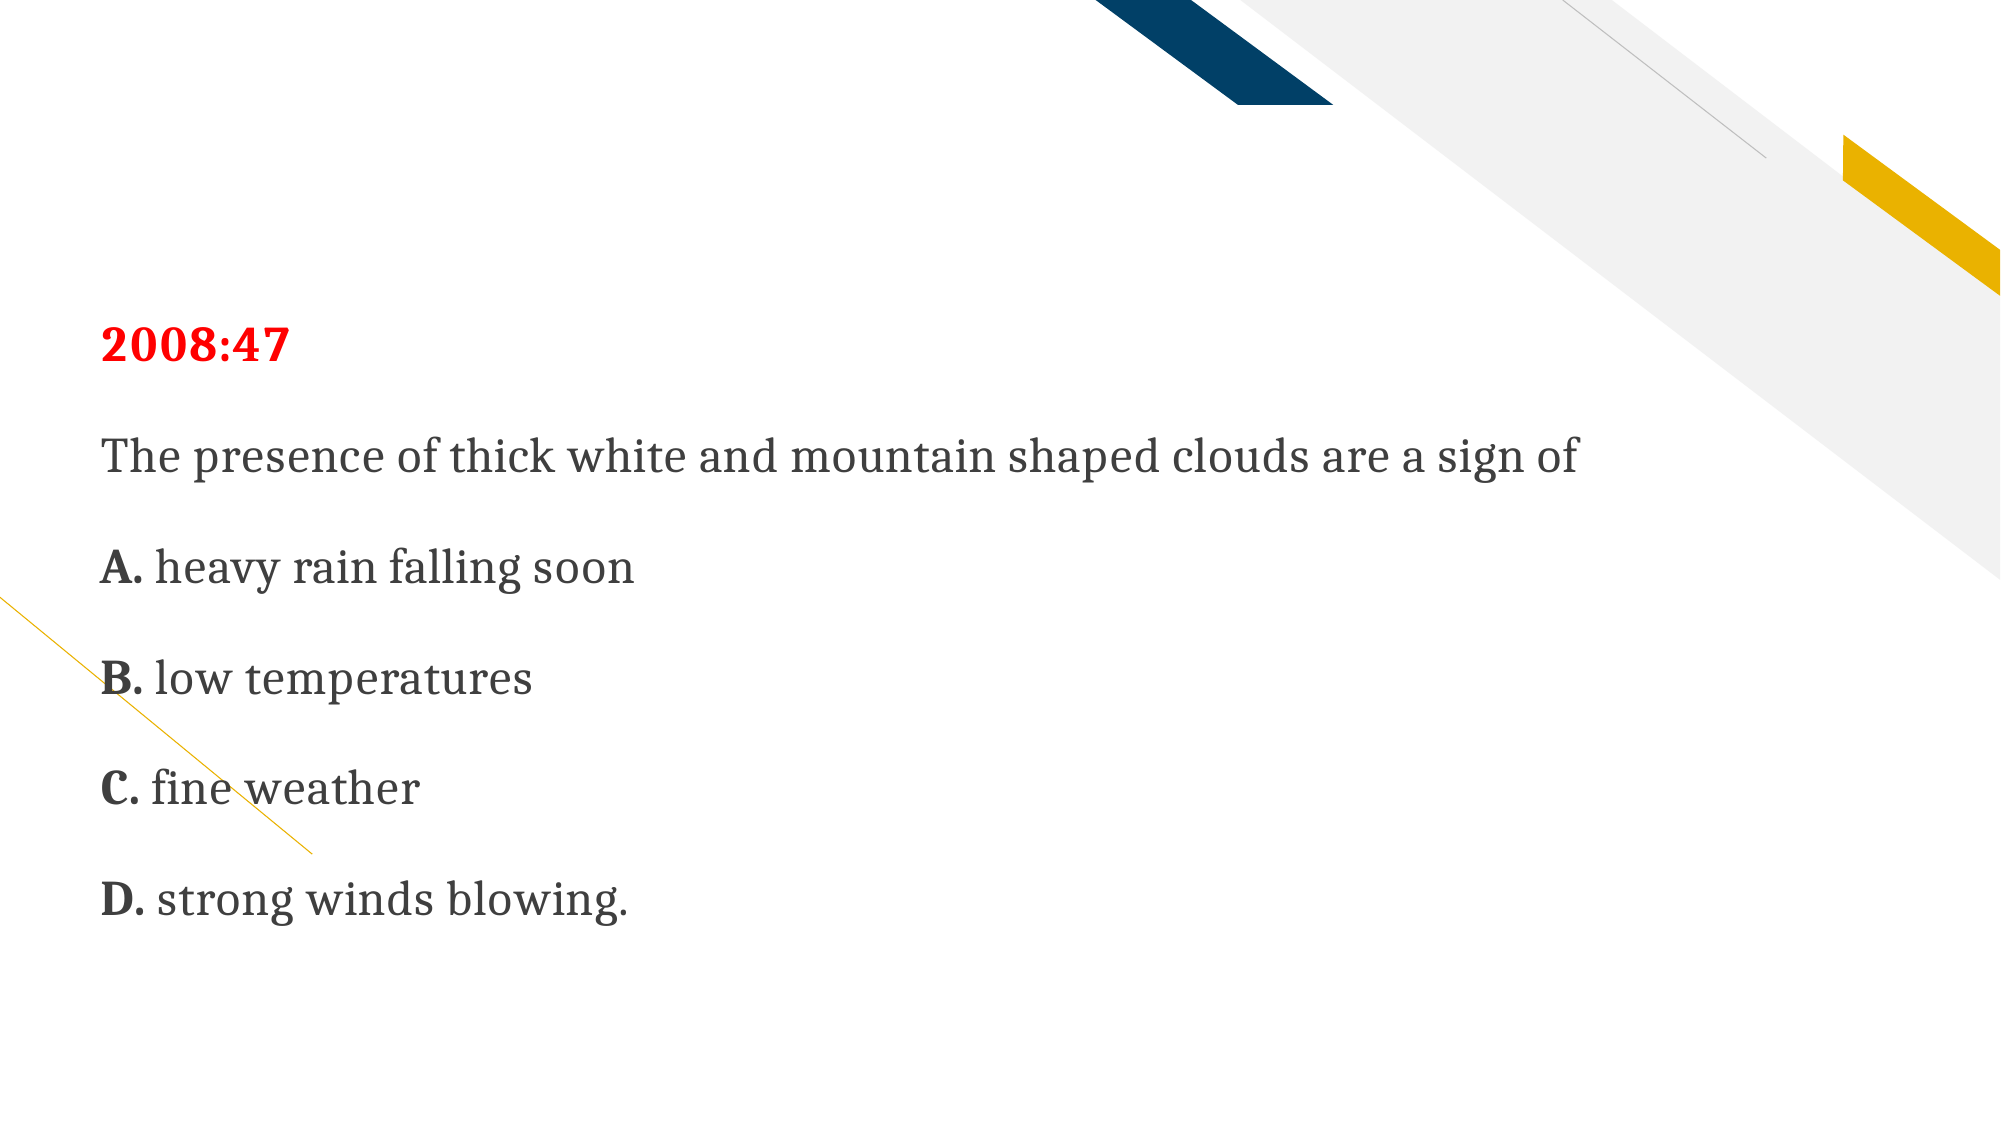

2008:47
The presence of thick white and mountain shaped clouds are a sign of
A. heavy rain falling soon
B. low temperatures
C. fine weather
D. strong winds blowing.